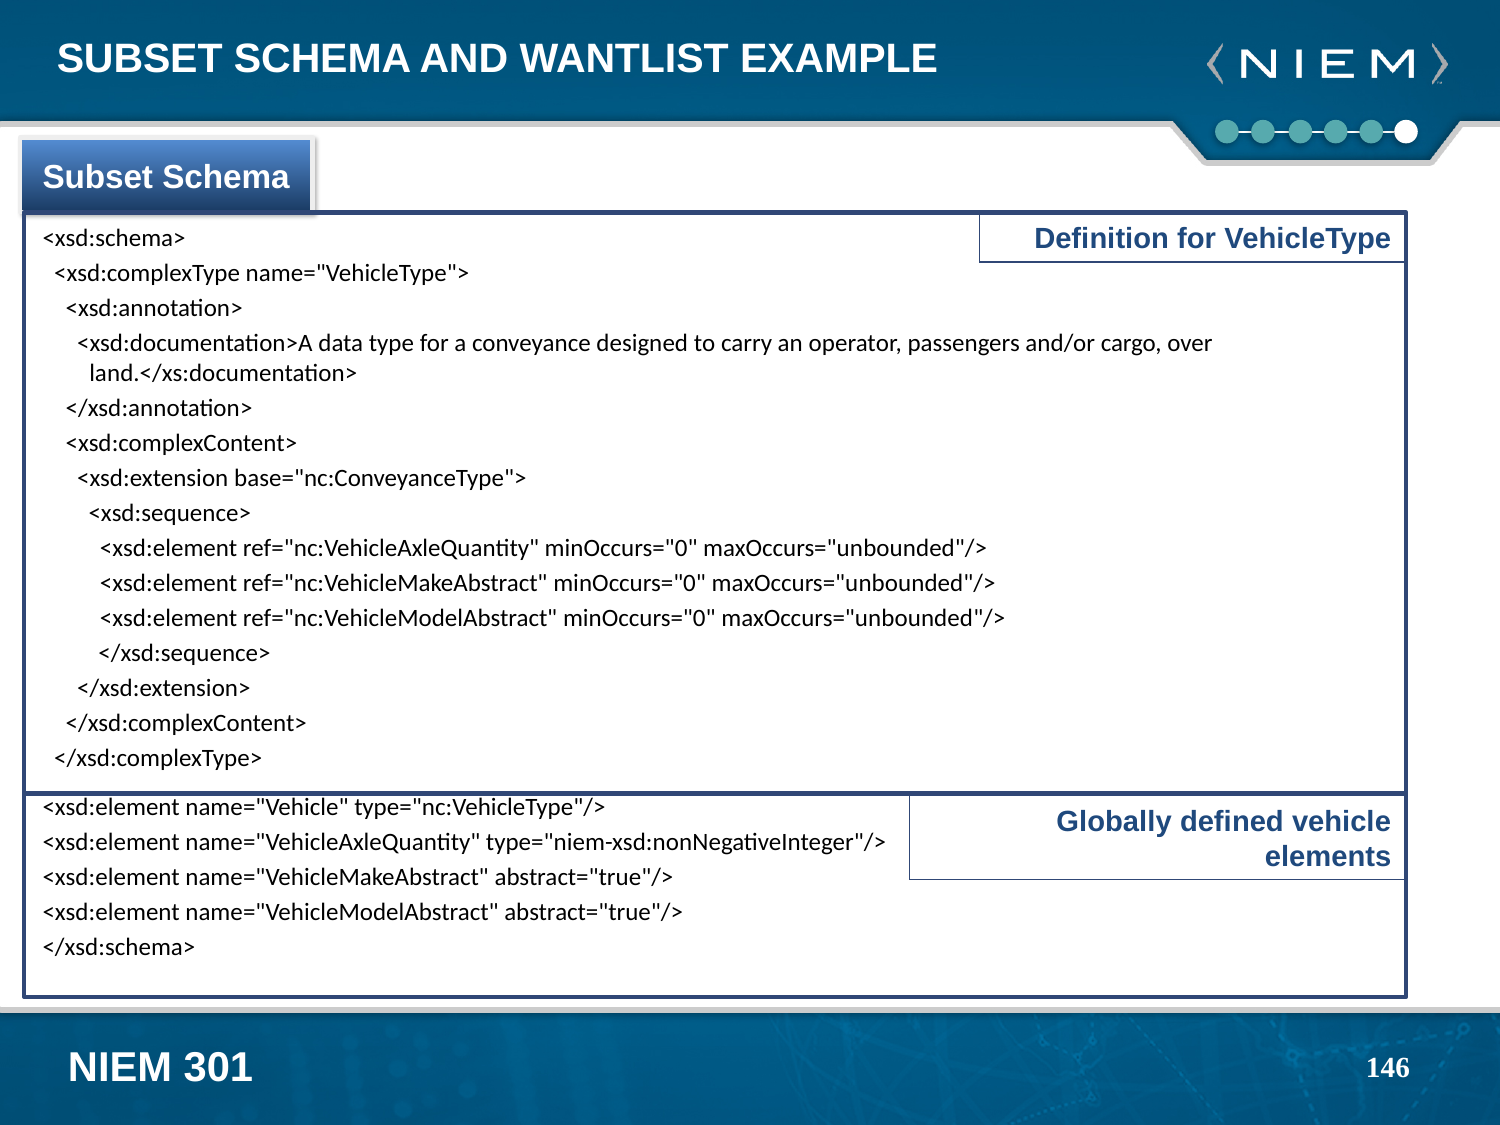

# Subset Schema and Wantlist Example

Subset Schema
Definition for VehicleType

Globally defined vehicle elements
<xsd:schema>
  <xsd:complexType name="VehicleType">
    <xsd:annotation>
      <xsd:documentation>A data type for a conveyance designed to carry an operator, passengers and/or cargo, over land.</xs:documentation>
    </xsd:annotation>
    <xsd:complexContent>
      <xsd:extension base="nc:ConveyanceType">
        <xsd:sequence>
          <xsd:element ref="nc:VehicleAxleQuantity" minOccurs="0" maxOccurs="unbounded"/>
          <xsd:element ref="nc:VehicleMakeAbstract" minOccurs="0" maxOccurs="unbounded"/>
          <xsd:element ref="nc:VehicleModelAbstract" minOccurs="0" maxOccurs="unbounded"/>
</xsd:sequence>
      </xsd:extension>
    </xsd:complexContent>
  </xsd:complexType>

<xsd:element name="Vehicle" type="nc:VehicleType"/>
<xsd:element name="VehicleAxleQuantity" type="niem-xsd:nonNegativeInteger"/>
<xsd:element name="VehicleMakeAbstract" abstract="true"/>
<xsd:element name="VehicleModelAbstract" abstract="true"/>
</xsd:schema>
146